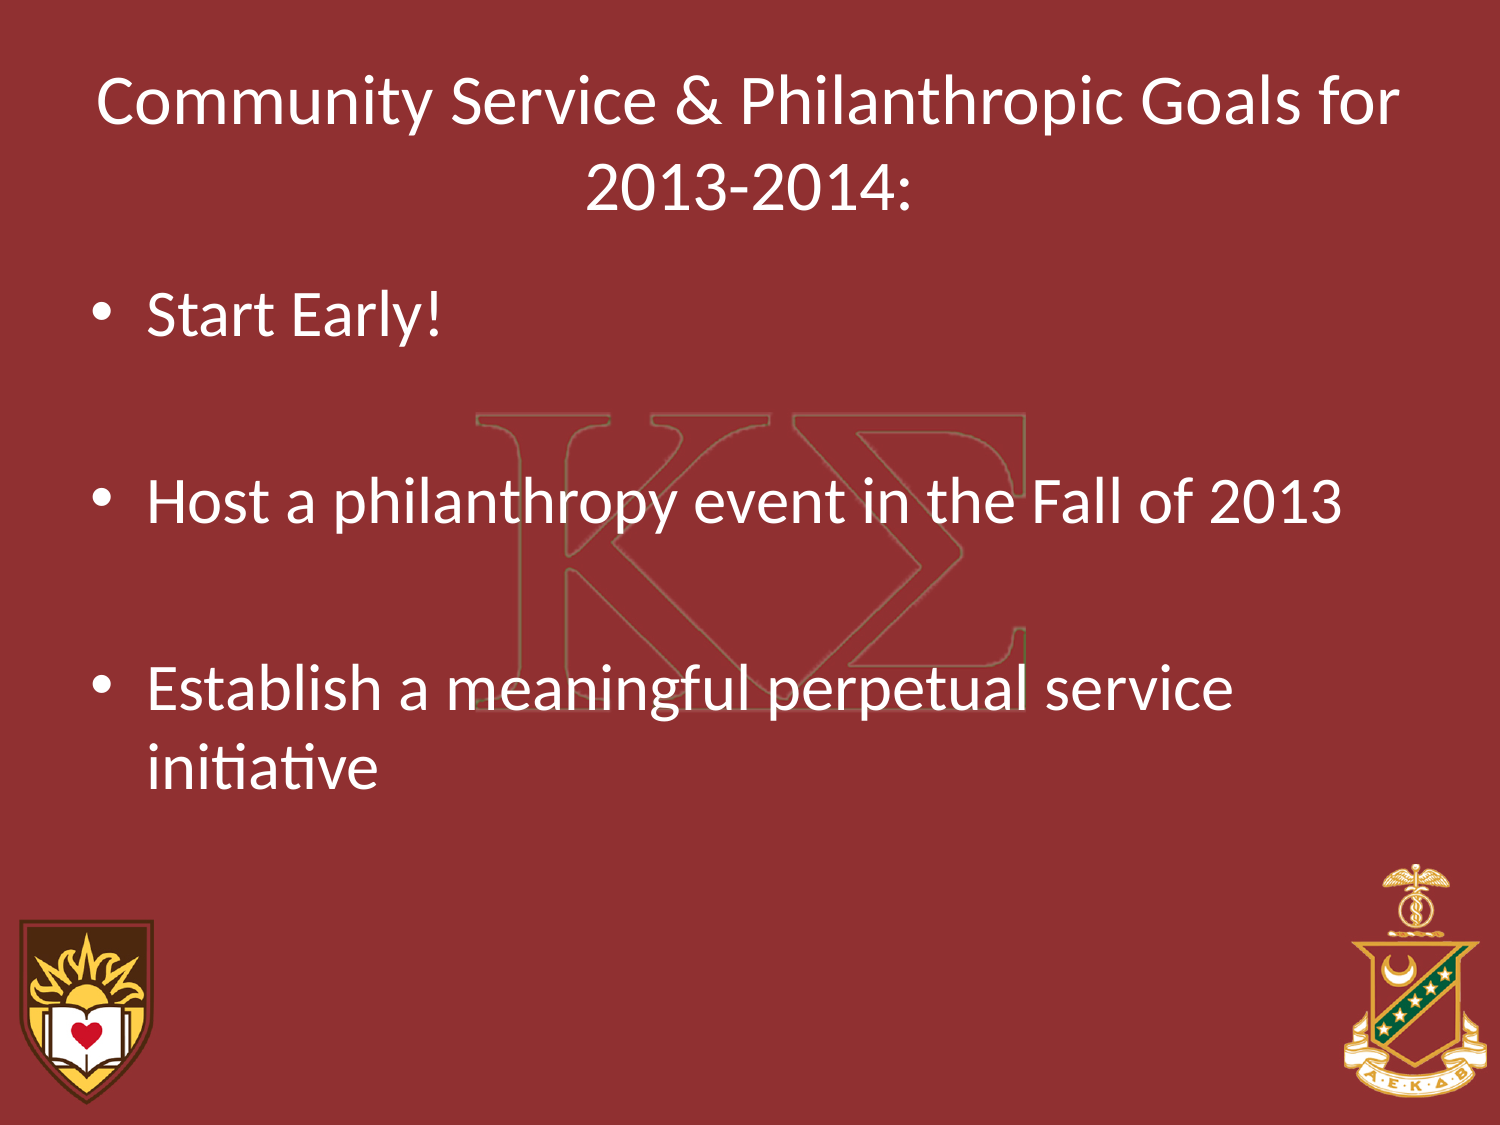

# Community Service & Philanthropic Goals for 2013-2014:
Start Early!

Host a philanthropy event in the Fall of 2013

Establish a meaningful perpetual service initiative